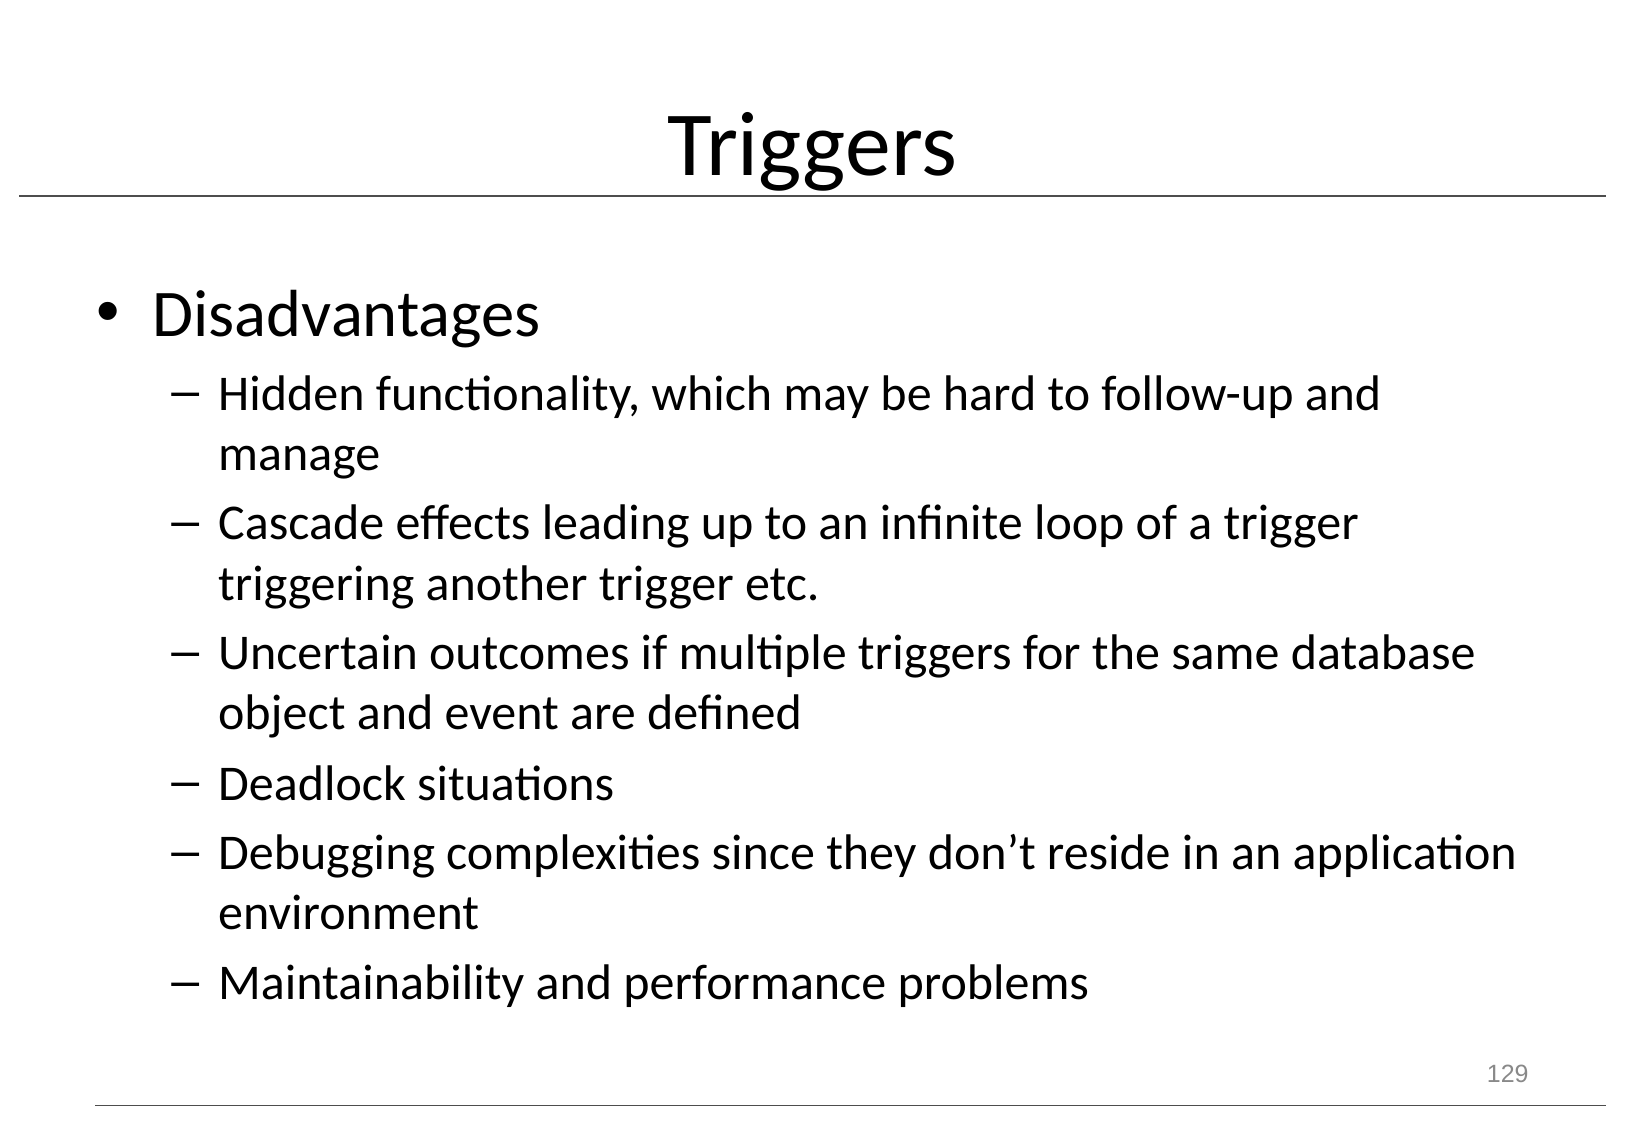

# Triggers
Disadvantages
Hidden functionality, which may be hard to follow-up and manage
Cascade effects leading up to an infinite loop of a trigger triggering another trigger etc.
Uncertain outcomes if multiple triggers for the same database object and event are defined
Deadlock situations
Debugging complexities since they don’t reside in an application environment
Maintainability and performance problems

129